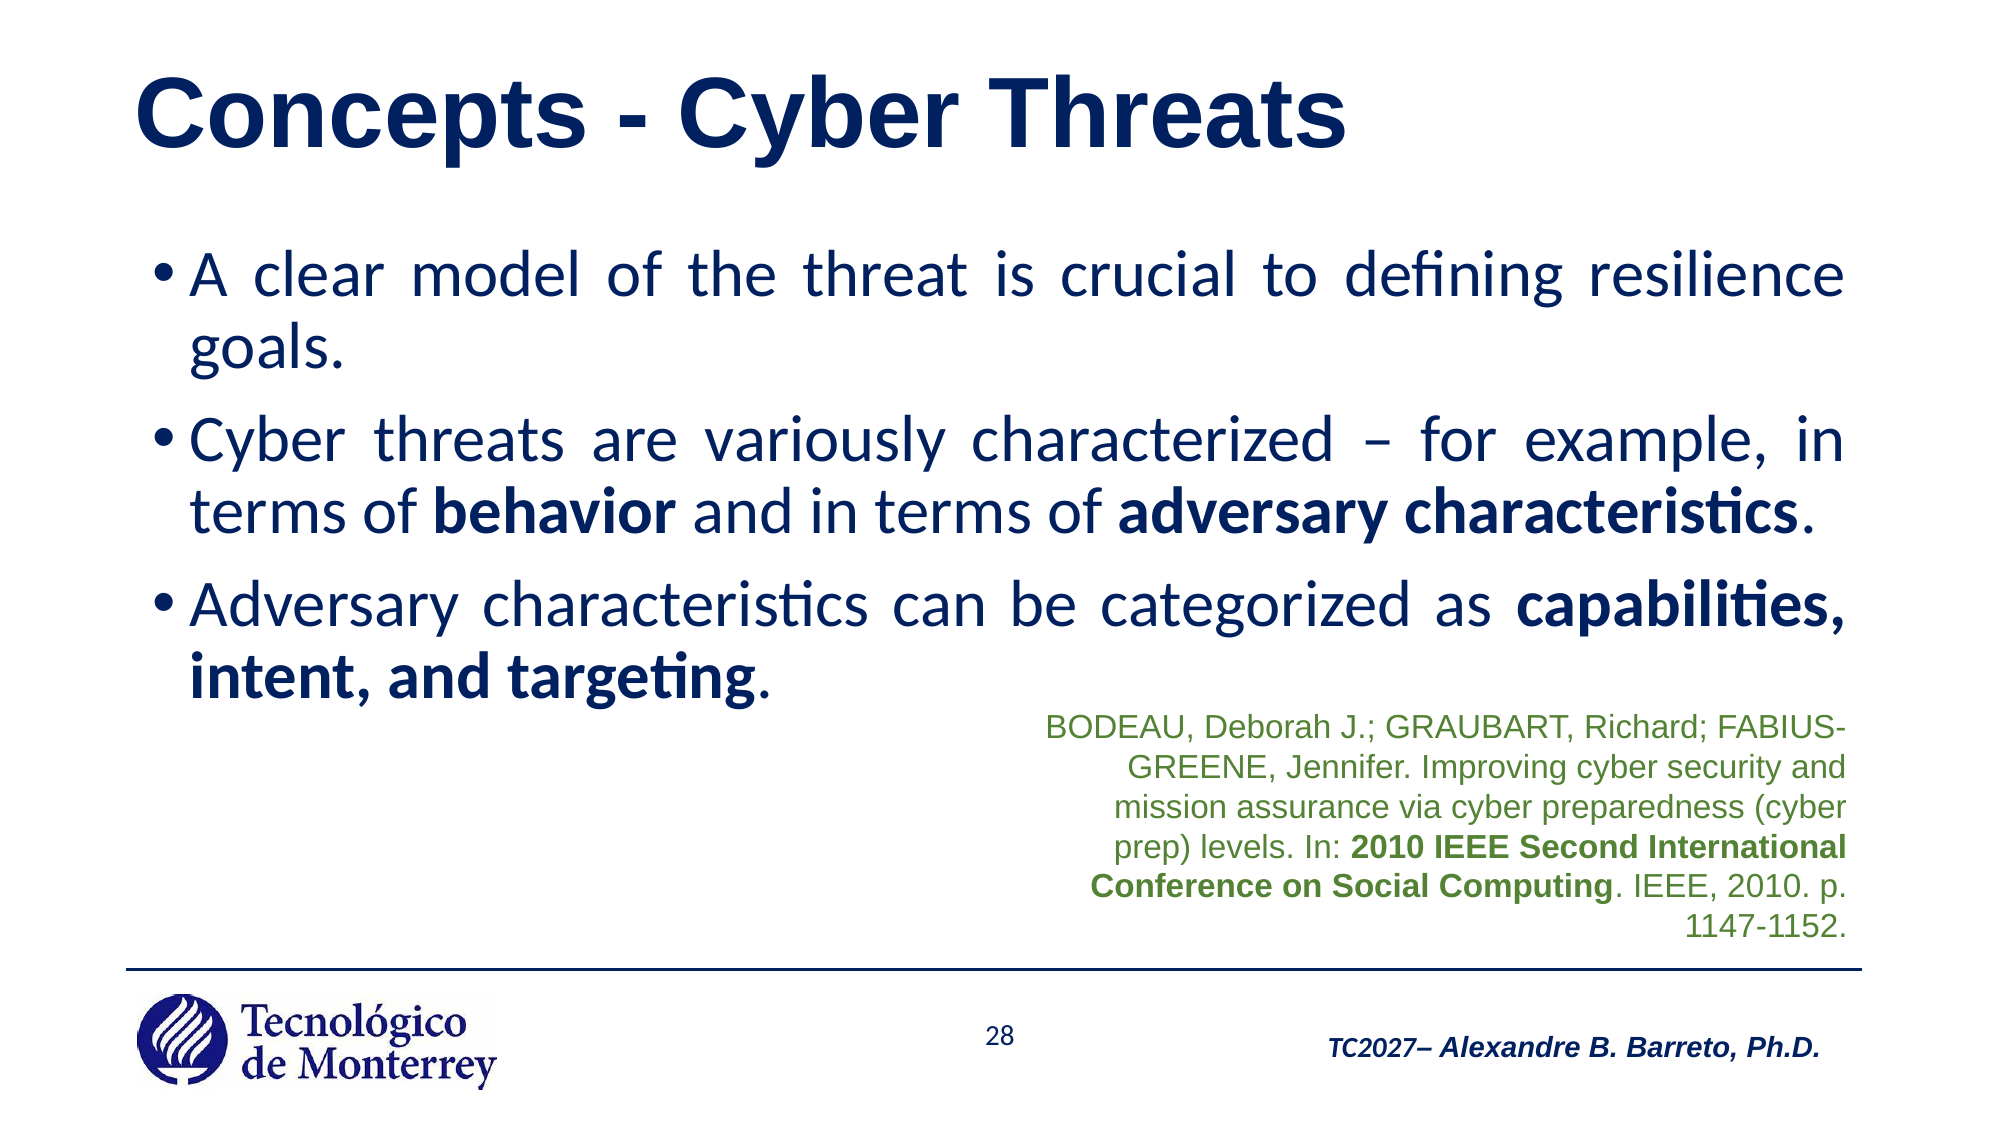

# Concepts - Cyber Threats
A clear model of the threat is crucial to defining resilience goals.
Cyber threats are variously characterized – for example, in terms of behavior and in terms of adversary characteristics.
Adversary characteristics can be categorized as capabilities, intent, and targeting.
BODEAU, Deborah J.; GRAUBART, Richard; FABIUS-GREENE, Jennifer. Improving cyber security and mission assurance via cyber preparedness (cyber prep) levels. In: 2010 IEEE Second International Conference on Social Computing. IEEE, 2010. p. 1147-1152.